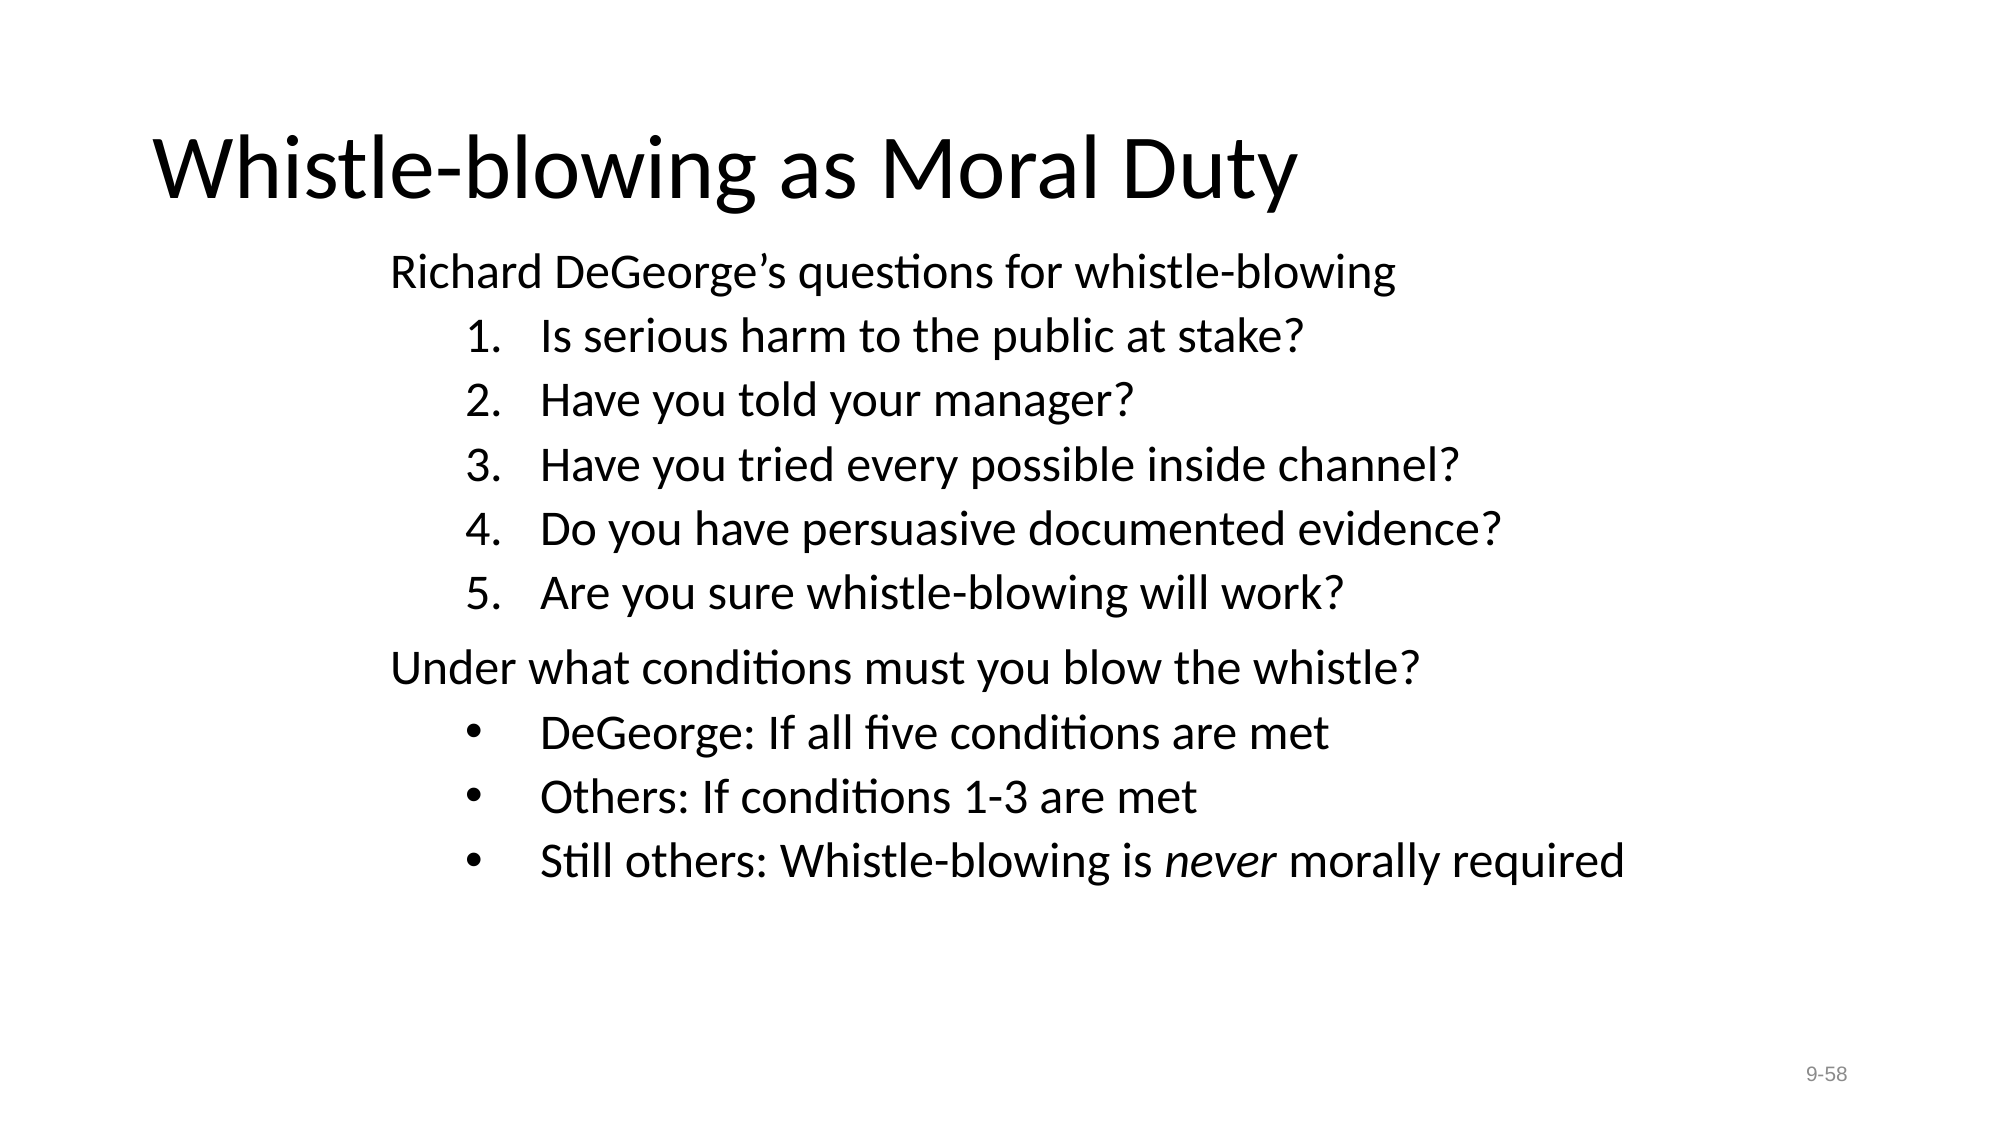

# Whistle-blowing as Moral Duty
Richard DeGeorge’s questions for whistle-blowing
Is serious harm to the public at stake?
Have you told your manager?
Have you tried every possible inside channel?
Do you have persuasive documented evidence?
Are you sure whistle-blowing will work?
Under what conditions must you blow the whistle?
DeGeorge: If all five conditions are met
Others: If conditions 1-3 are met
Still others: Whistle-blowing is never morally required
9-58